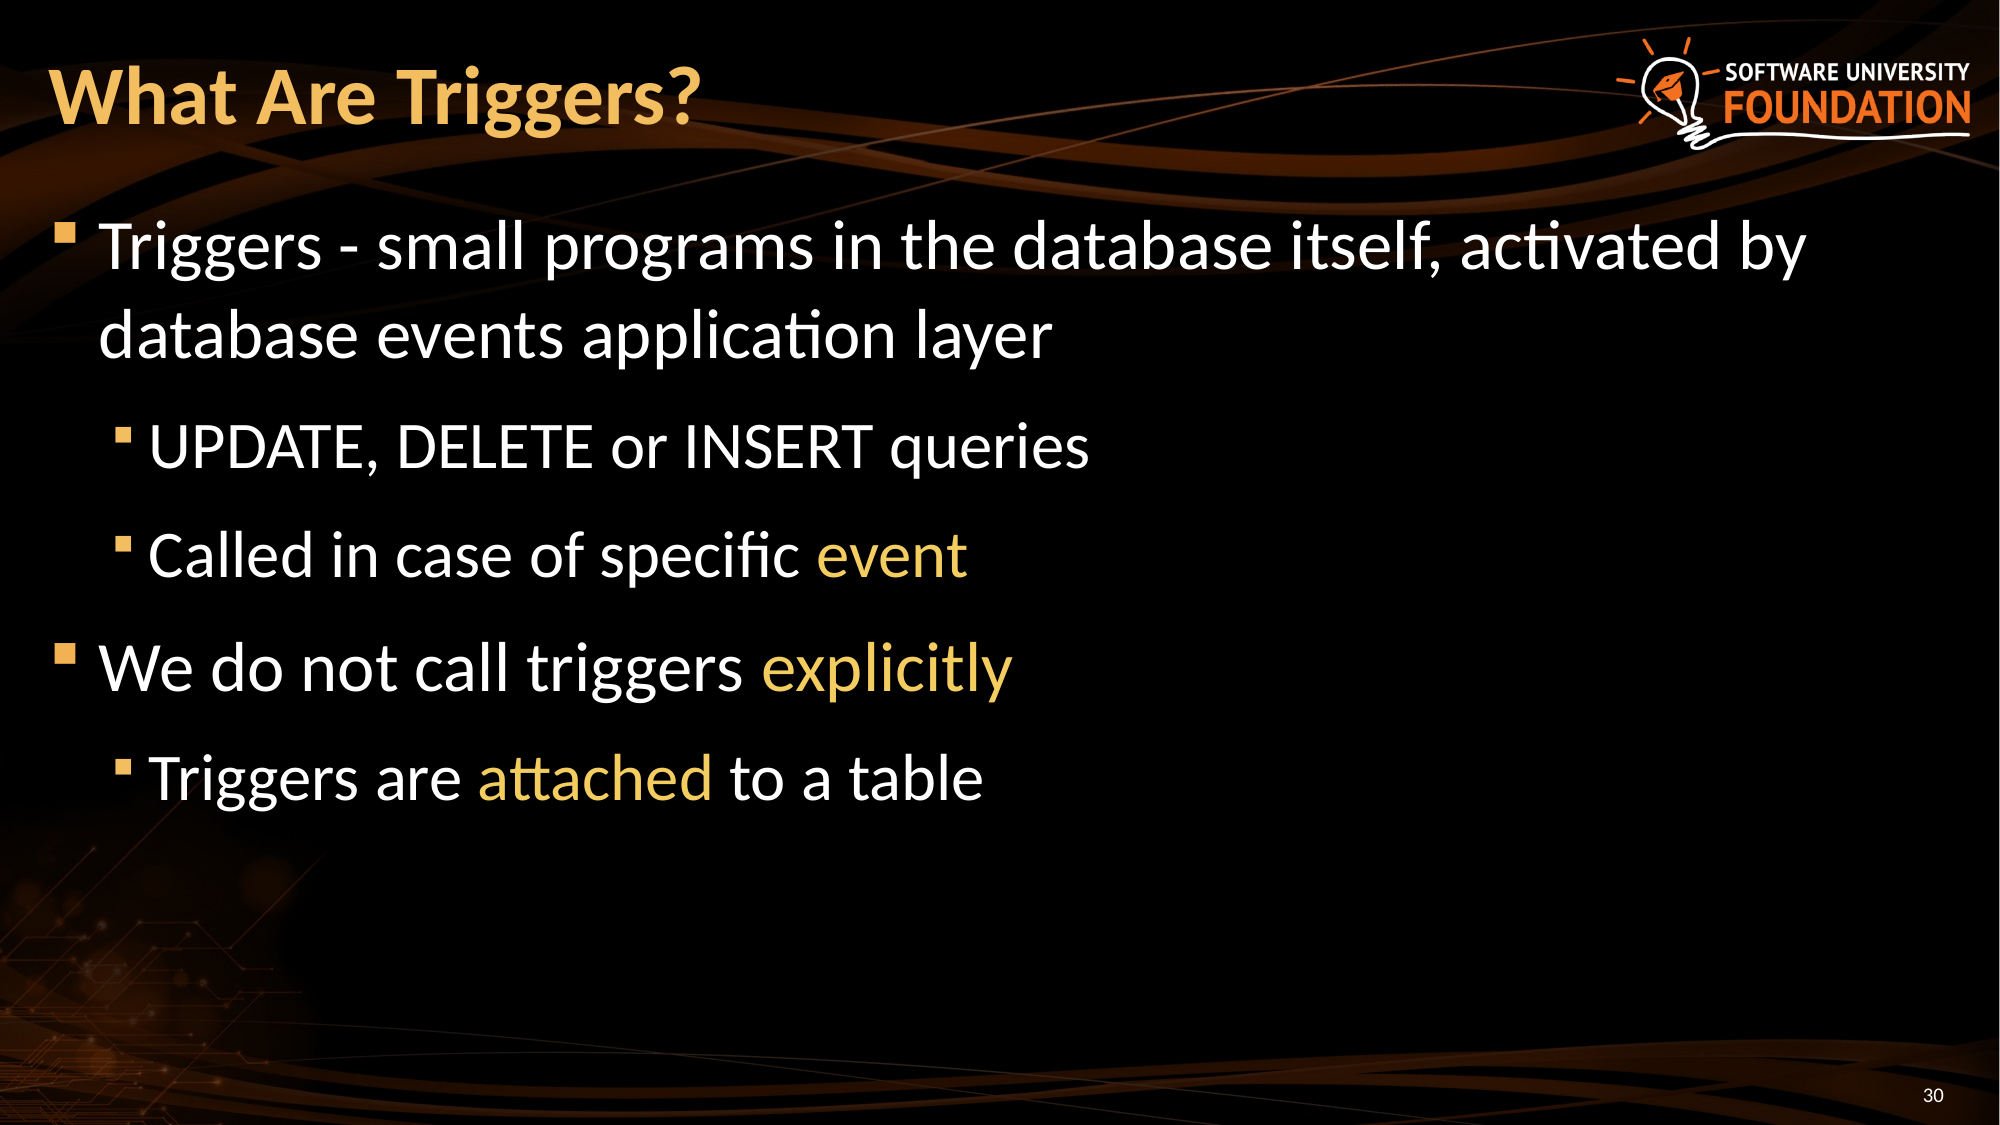

# What Are Triggers?
Triggers - small programs in the database itself, activated by database events application layer
UPDATE, DELETE or INSERT queries
Called in case of specific event
We do not call triggers explicitly
Triggers are attached to a table
30